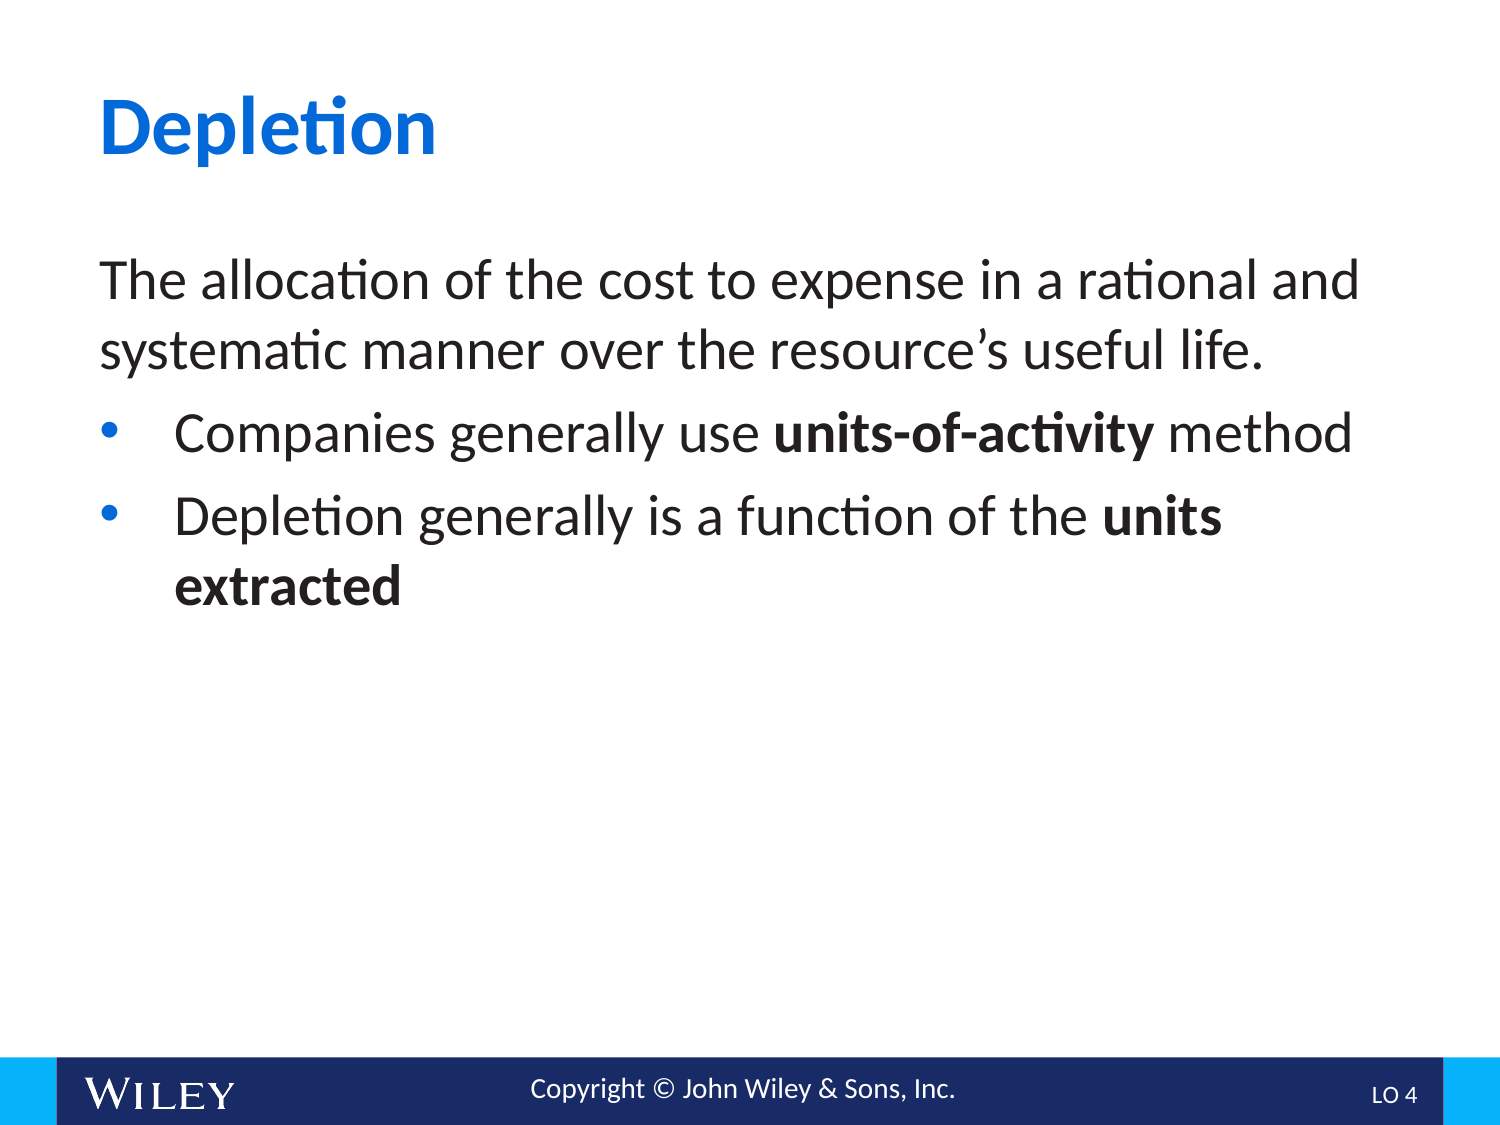

# Depletion
The allocation of the cost to expense in a rational and systematic manner over the resource’s useful life.
Companies generally use units-of-activity method
Depletion generally is a function of the units extracted
L O 4